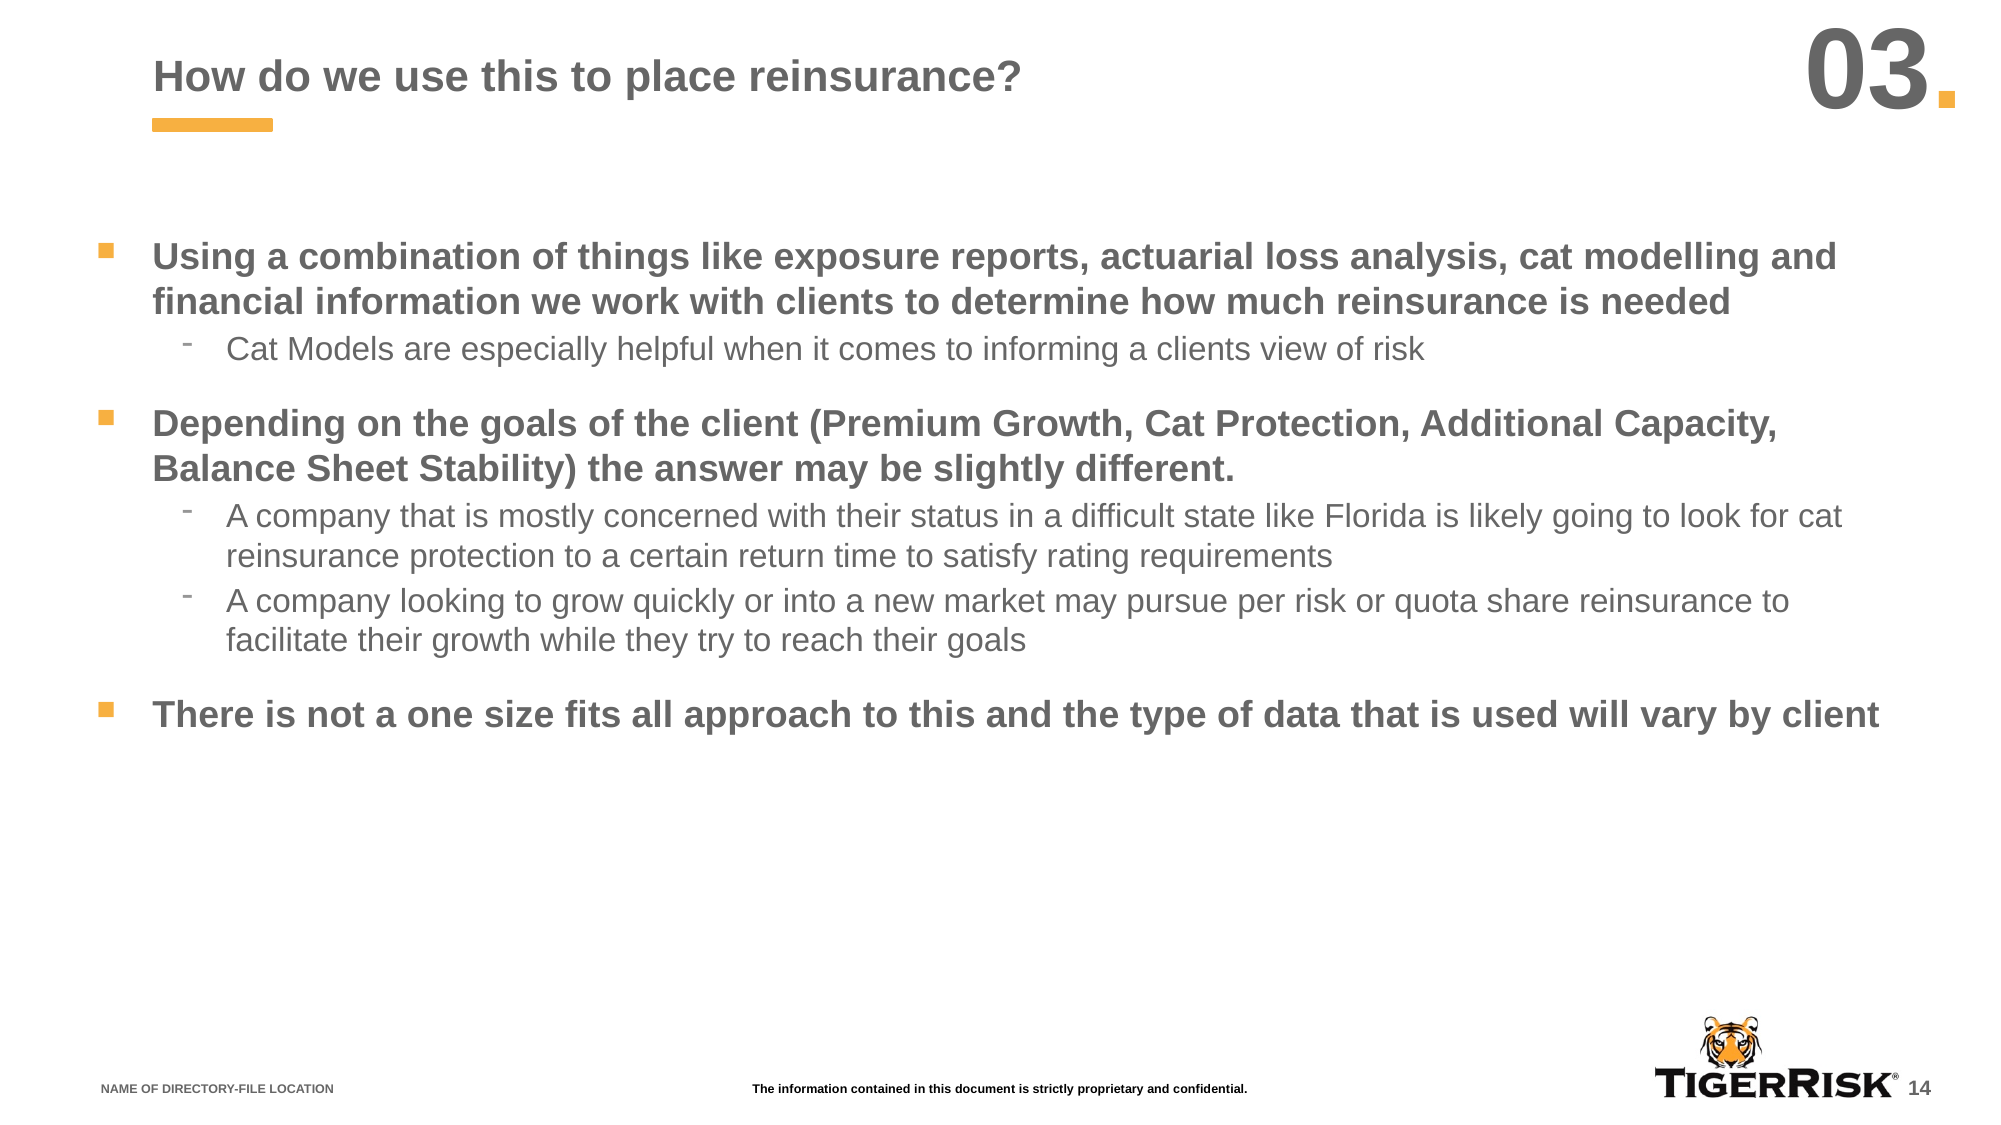

03.
# How do we use this to place reinsurance?
Using a combination of things like exposure reports, actuarial loss analysis, cat modelling and financial information we work with clients to determine how much reinsurance is needed
Cat Models are especially helpful when it comes to informing a clients view of risk
Depending on the goals of the client (Premium Growth, Cat Protection, Additional Capacity, Balance Sheet Stability) the answer may be slightly different.
A company that is mostly concerned with their status in a difficult state like Florida is likely going to look for cat reinsurance protection to a certain return time to satisfy rating requirements
A company looking to grow quickly or into a new market may pursue per risk or quota share reinsurance to facilitate their growth while they try to reach their goals
There is not a one size fits all approach to this and the type of data that is used will vary by client